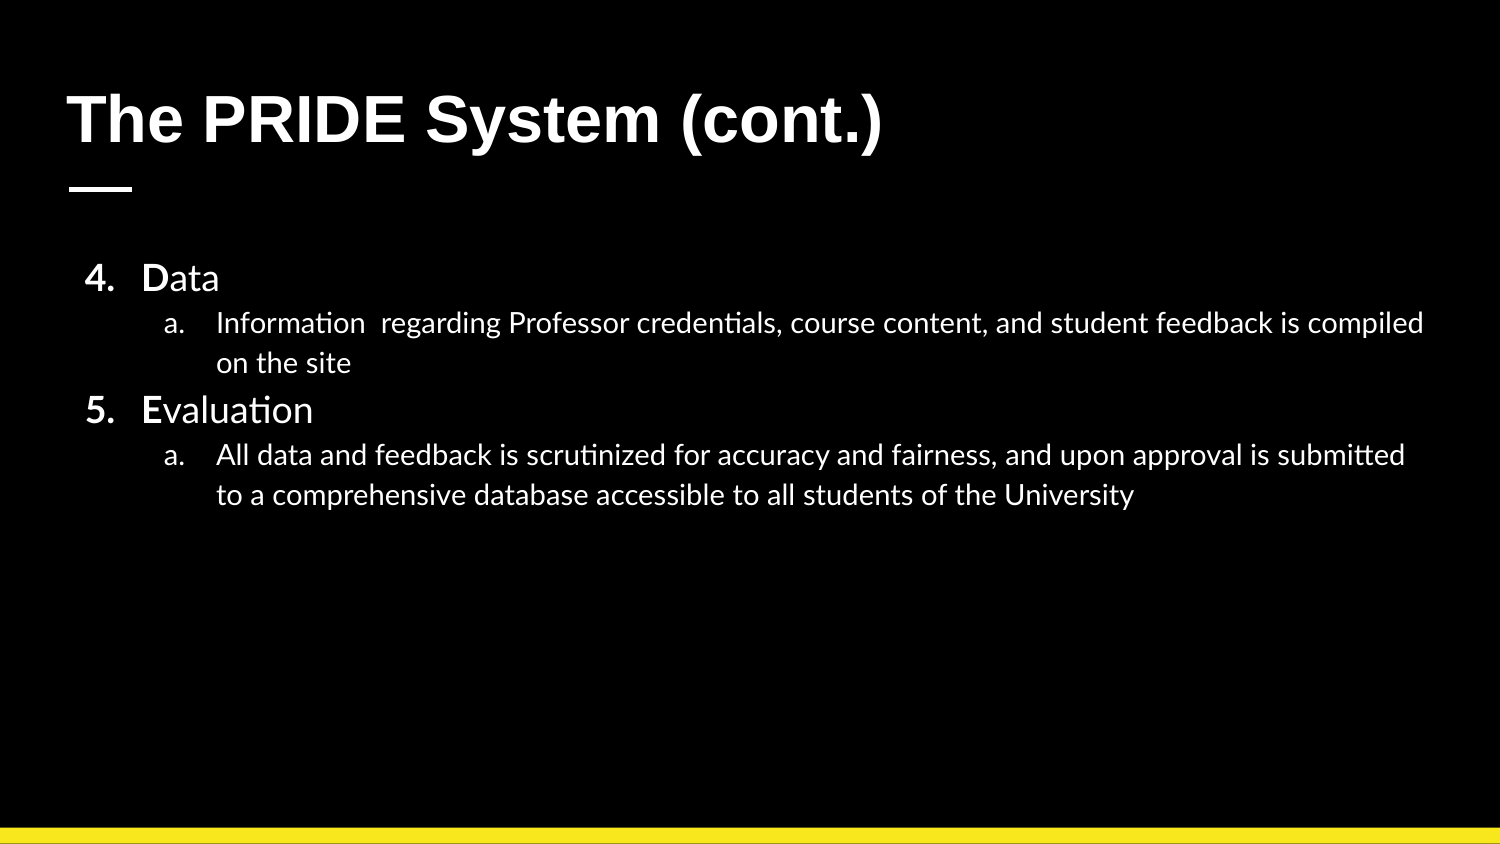

# The PRIDE System (cont.)
Data
Information  regarding Professor credentials, course content, and student feedback is compiled on the site
Evaluation
All data and feedback is scrutinized for accuracy and fairness, and upon approval is submitted to a comprehensive database accessible to all students of the University